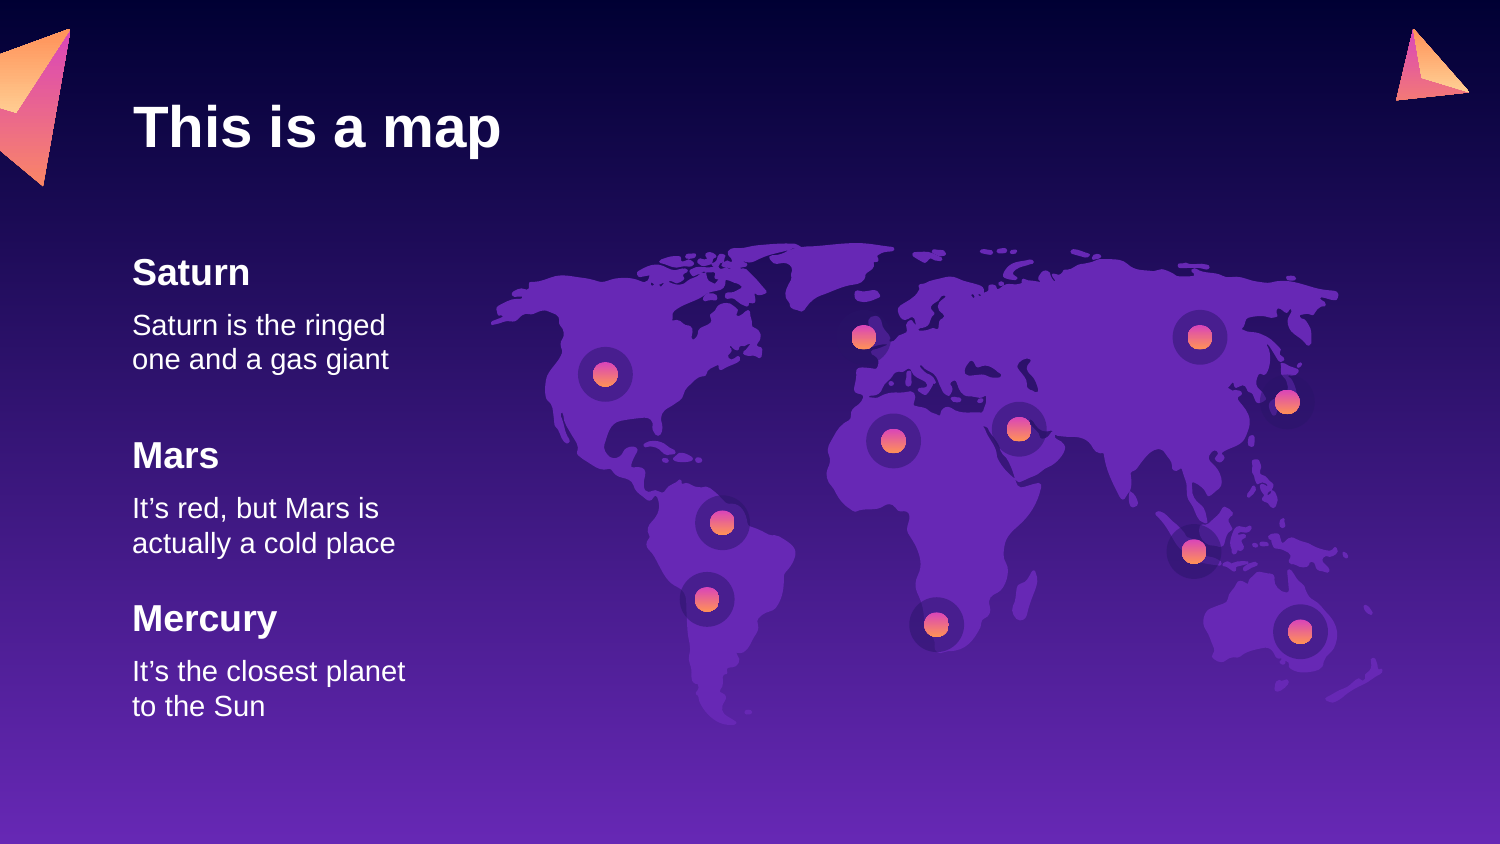

# This is a map
Saturn

Saturn is the ringed one and a gas giant

Mars
It’s red, but Mars is actually a cold place

Mercury

It’s the closest planet to the Sun